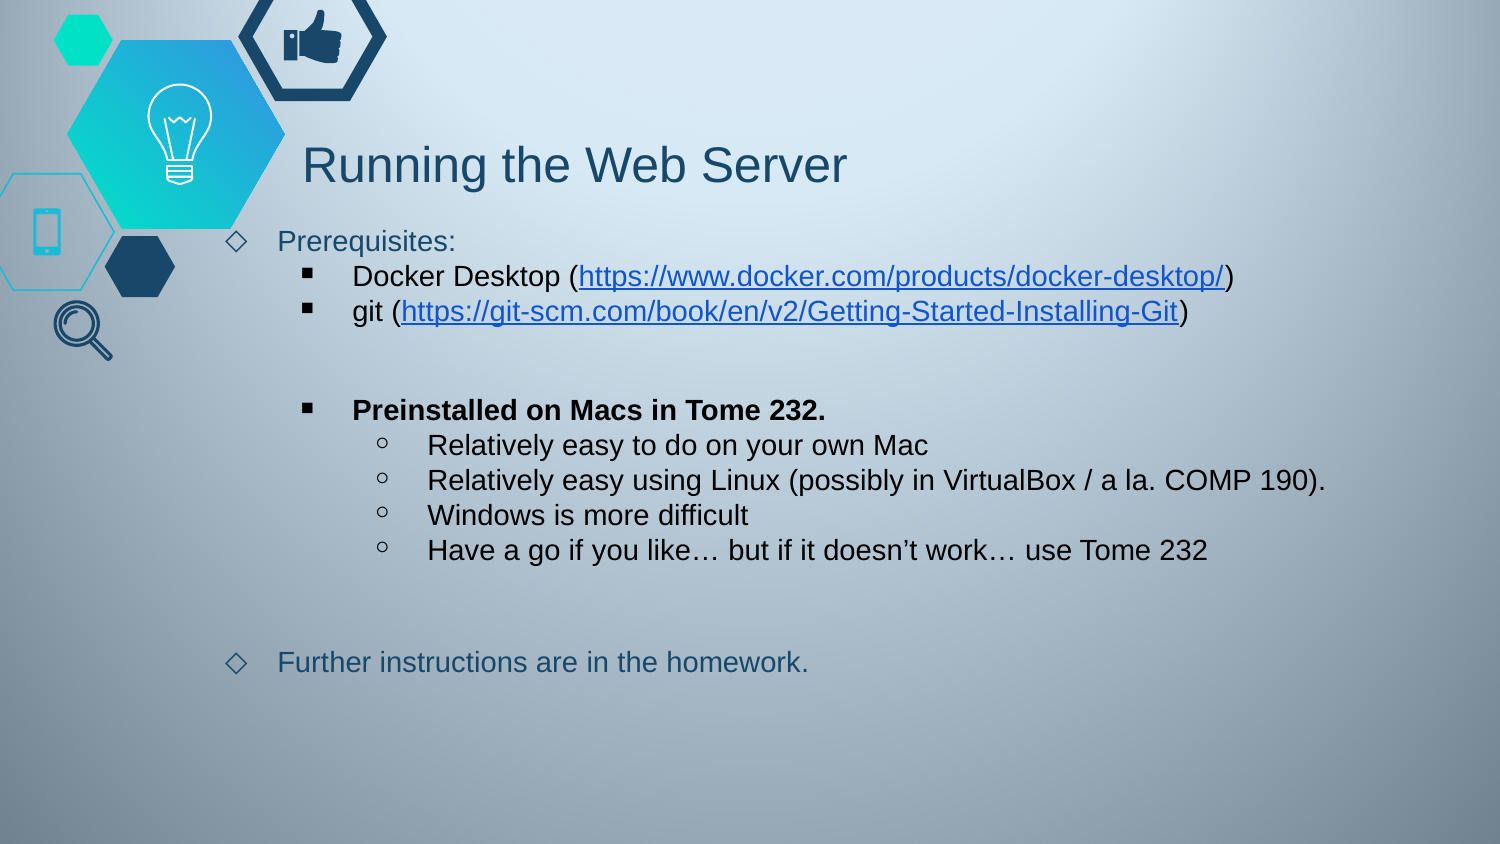

# Running the Web Server
Prerequisites:
Docker Desktop (https://www.docker.com/products/docker-desktop/)
git (https://git-scm.com/book/en/v2/Getting-Started-Installing-Git)

Preinstalled on Macs in Tome 232.
Relatively easy to do on your own Mac
Relatively easy using Linux (possibly in VirtualBox / a la. COMP 190).
Windows is more difficult
Have a go if you like… but if it doesn’t work… use Tome 232

Further instructions are in the homework.